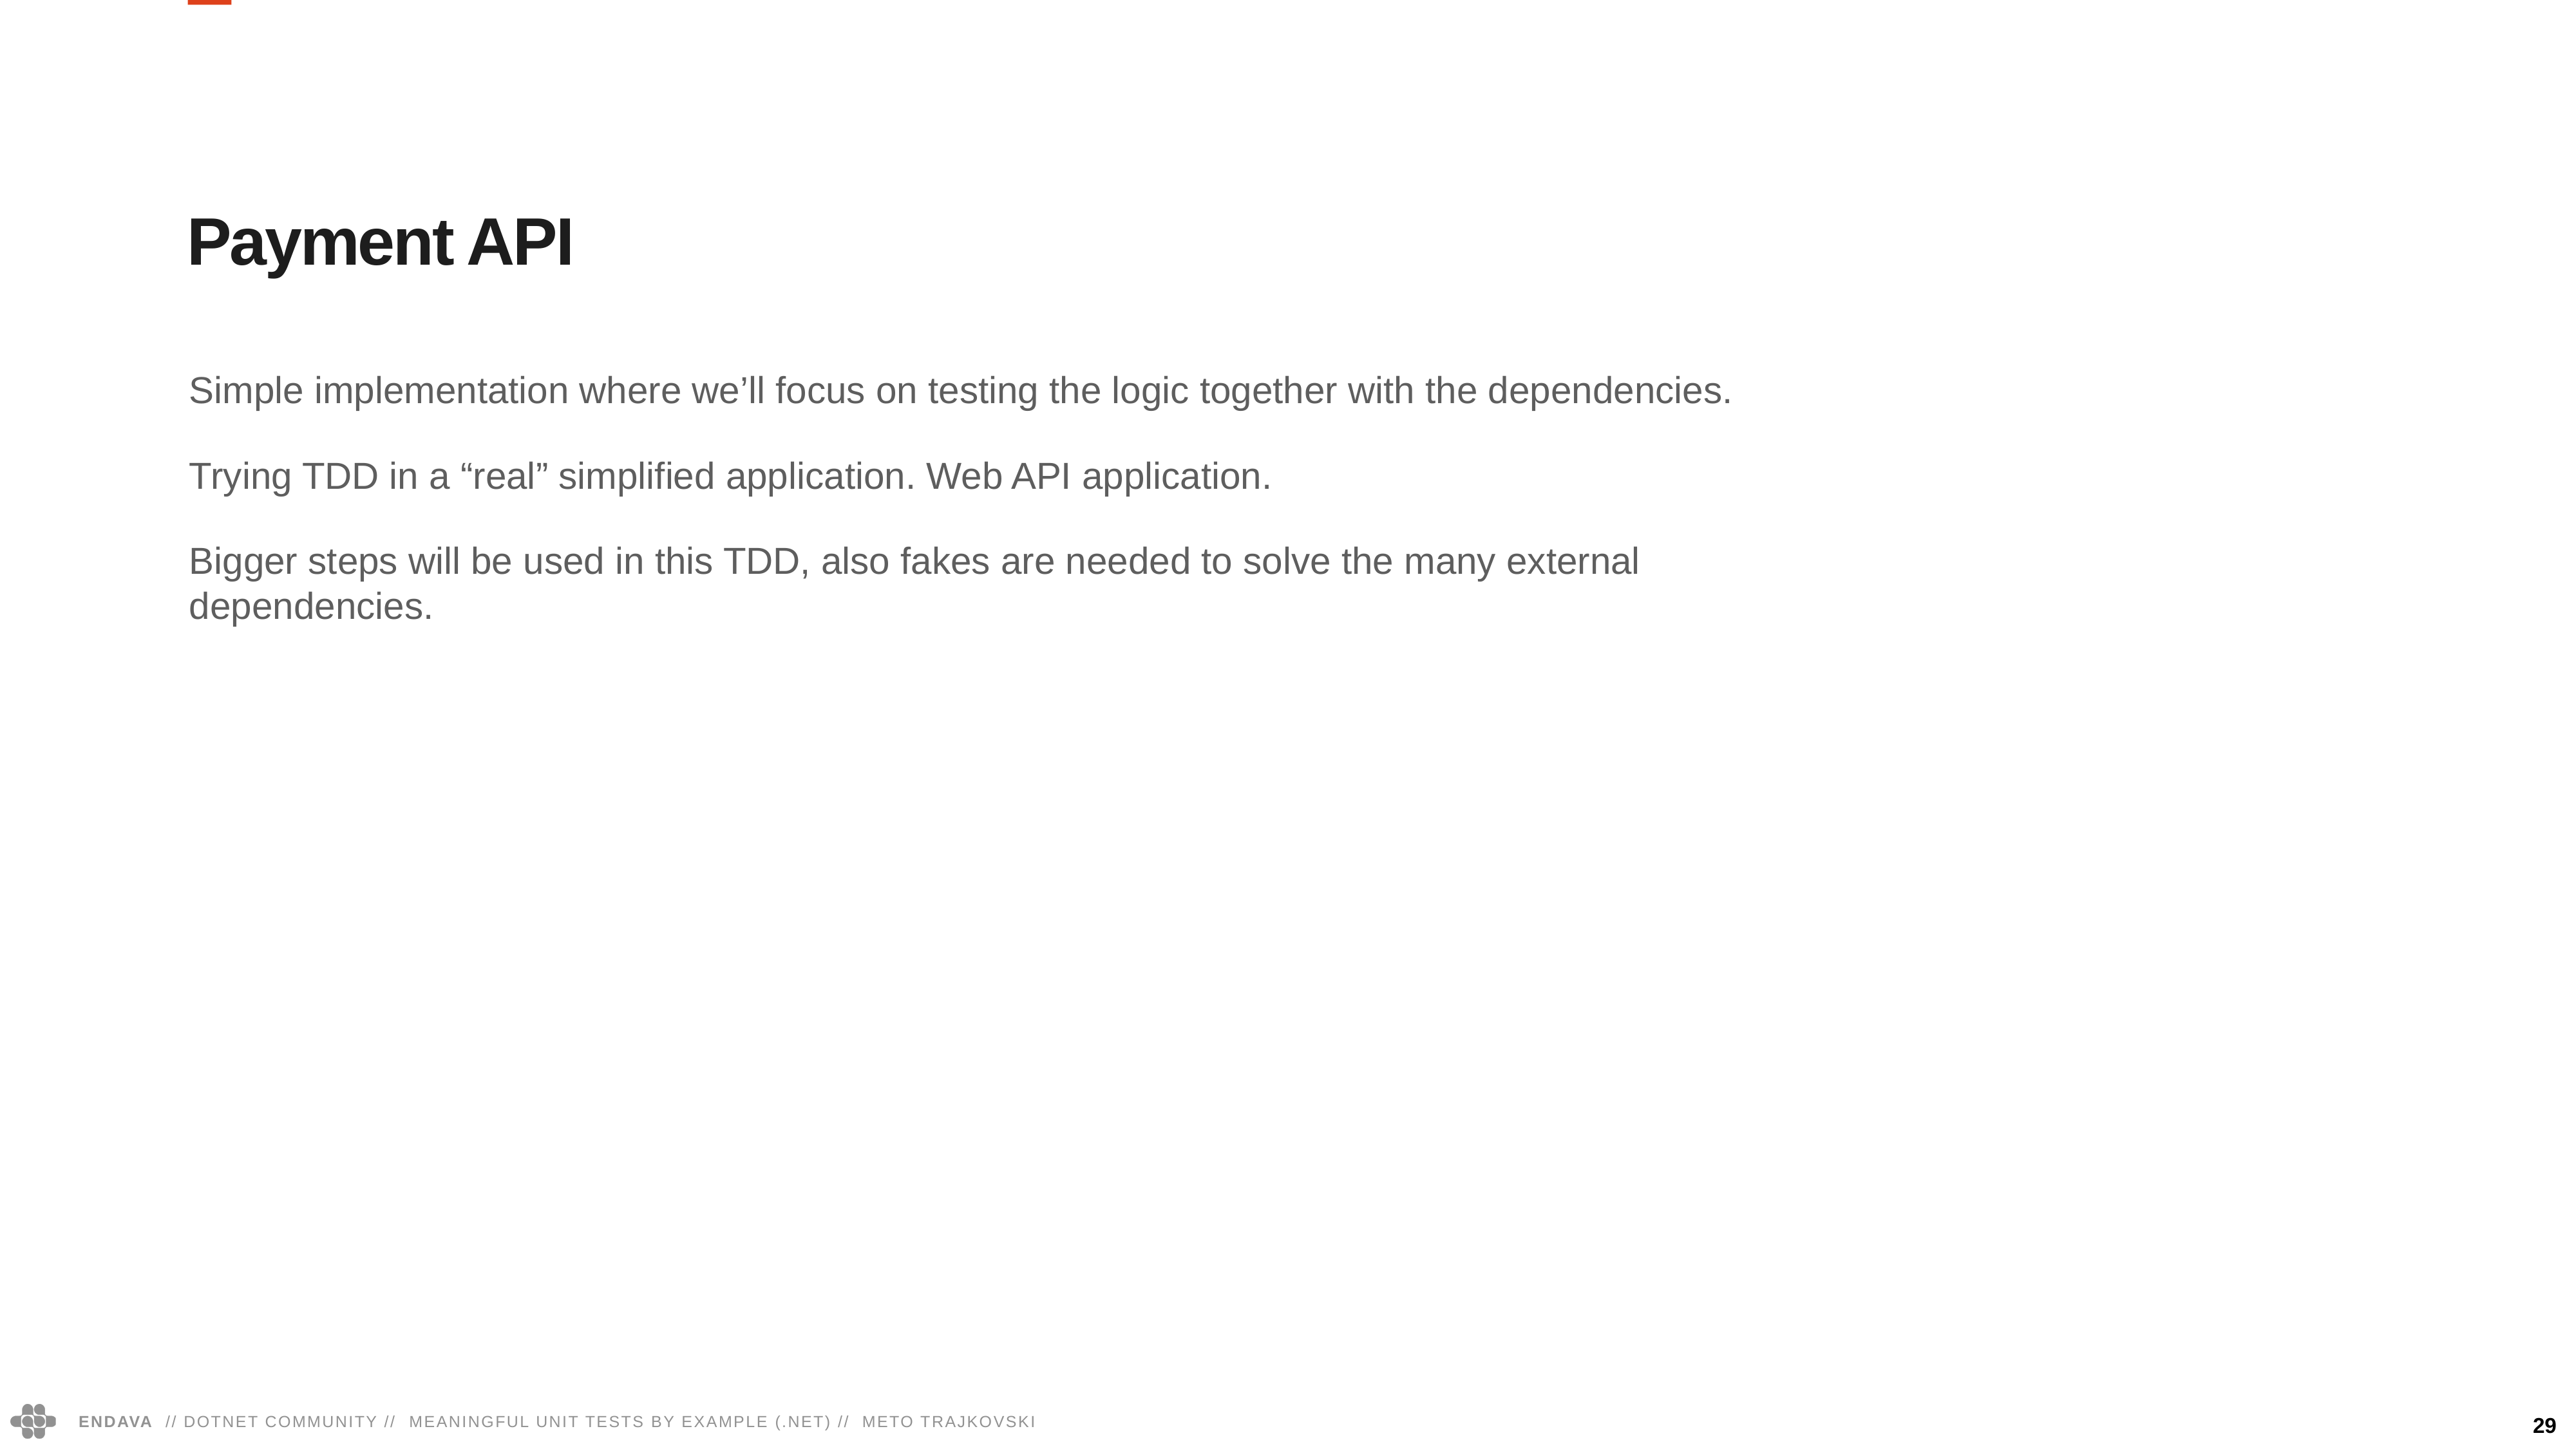

Payment API
Simple implementation where we’ll focus on testing the logic together with the dependencies.
Trying TDD in a “real” simplified application. Web API application.
Bigger steps will be used in this TDD, also fakes are needed to solve the many external dependencies.

29